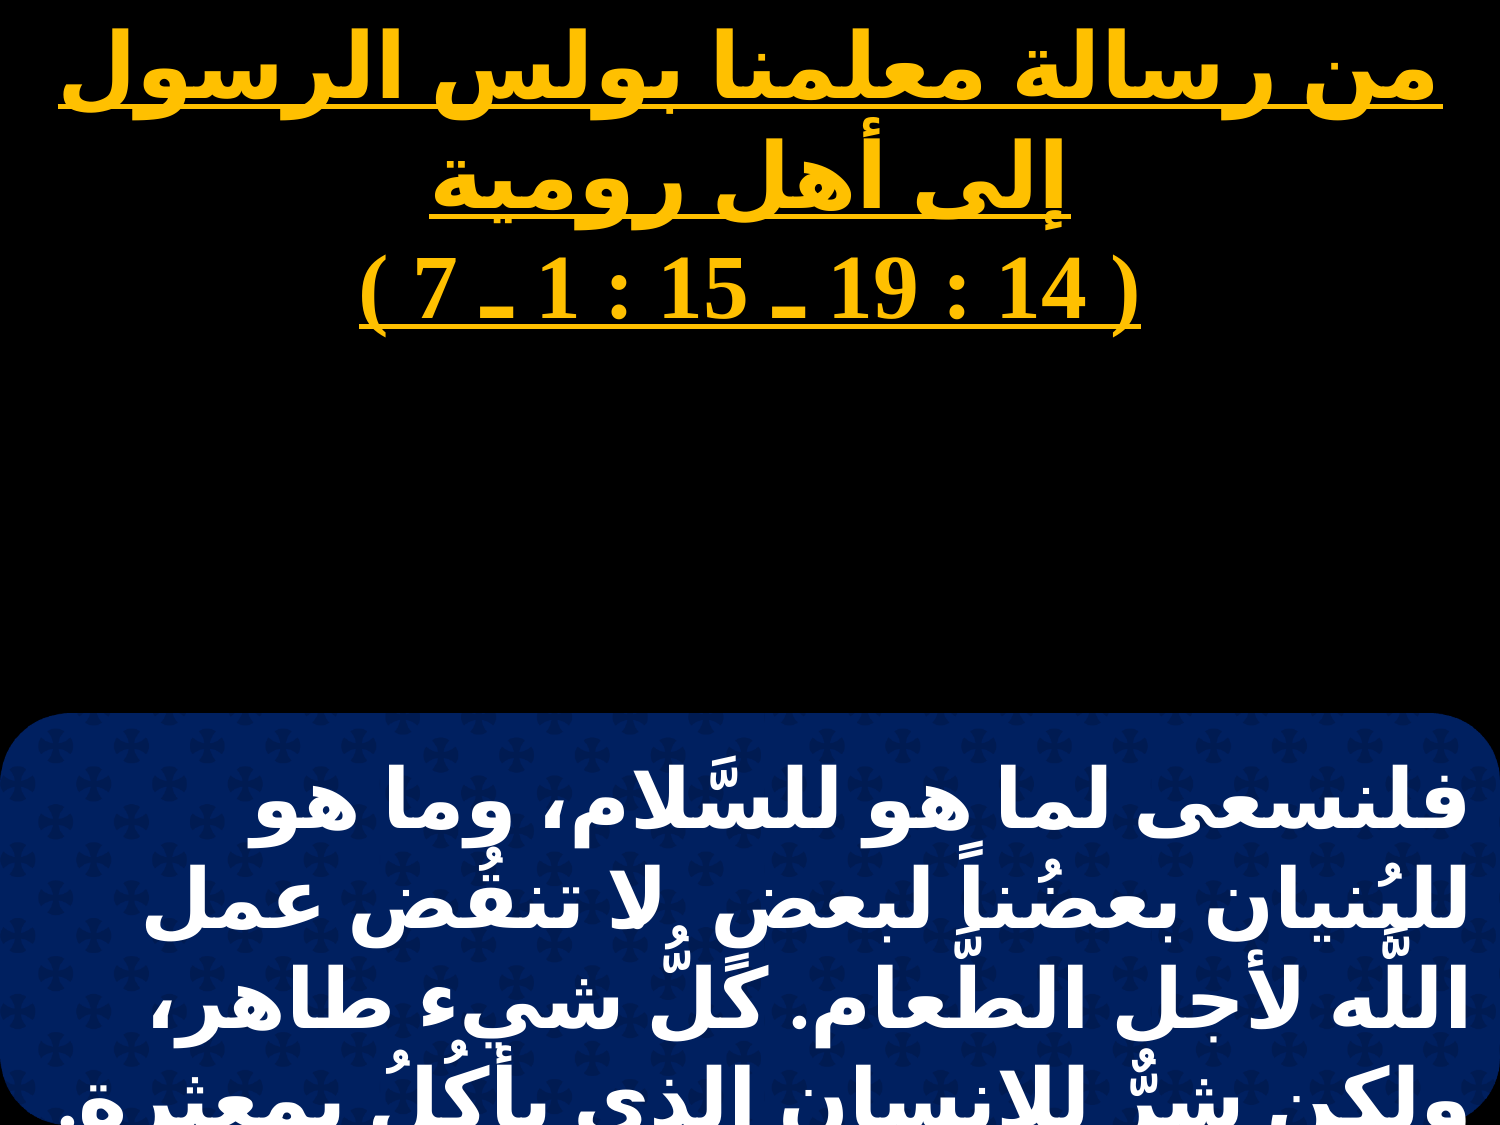

من رسالة معلمنا بولس الرسول إلى أهل رومية
( 14 : 19 ـ 15 : 1 ـ 7 )
# الأربعاء 1
فلنسعى لما هو للسَّلام، وما هو للبُنيان بعضُناً لبعضٍ. لا تنقُض عمل اللَّه لأجل الطَّعام. كلُّ شيء طاهر، ولكن شرٌّ للإنسان الذي يأكُلُ بمعثرةٍ. إنه حَسَنٌ ألاَّ تأكُل لحماً ولا